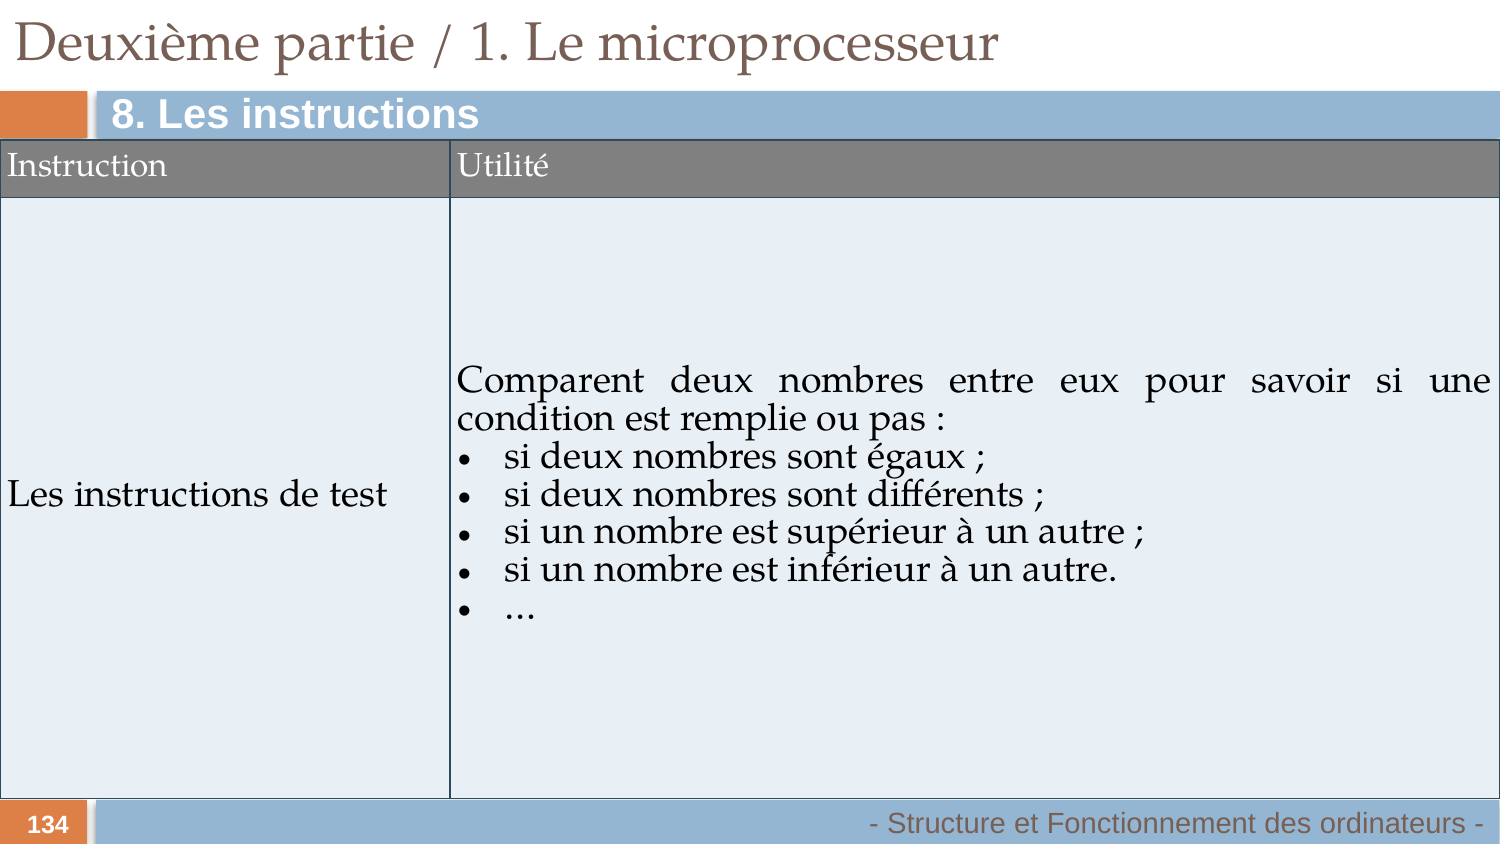

# Deuxième partie / 1. Le microprocesseur
8. Les instructions
| Instruction | Utilité |
| --- | --- |
| Les instructions de test | Comparent deux nombres entre eux pour savoir si une condition est remplie ou pas : si deux nombres sont égaux ; si deux nombres sont différents ; si un nombre est supérieur à un autre ; si un nombre est inférieur à un autre. … |

- Structure et Fonctionnement des ordinateurs -